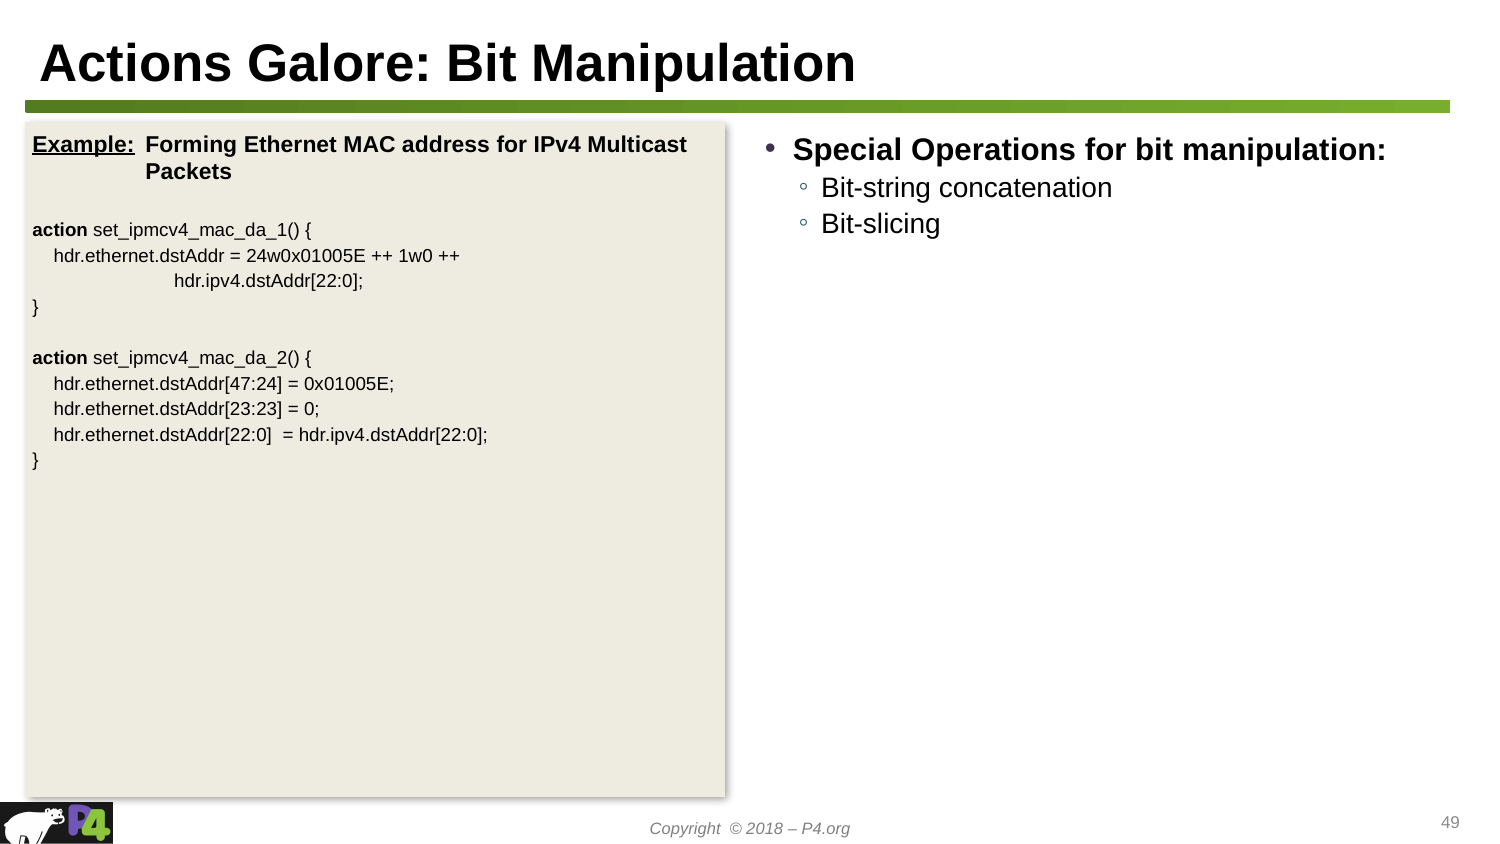

# Actions Galore: Bit Manipulation
Example:	Forming Ethernet MAC address for IPv4 Multicast Packets

action set_ipmcv4_mac_da_1() {
    hdr.ethernet.dstAddr = 24w0x01005E ++ 1w0 ++
                           hdr.ipv4.dstAddr[22:0];
}

action set_ipmcv4_mac_da_2() {
    hdr.ethernet.dstAddr[47:24] = 0x01005E;
    hdr.ethernet.dstAddr[23:23] = 0;
    hdr.ethernet.dstAddr[22:0]  = hdr.ipv4.dstAddr[22:0];
}
Special Operations for bit manipulation:
Bit-string concatenation
Bit-slicing
49